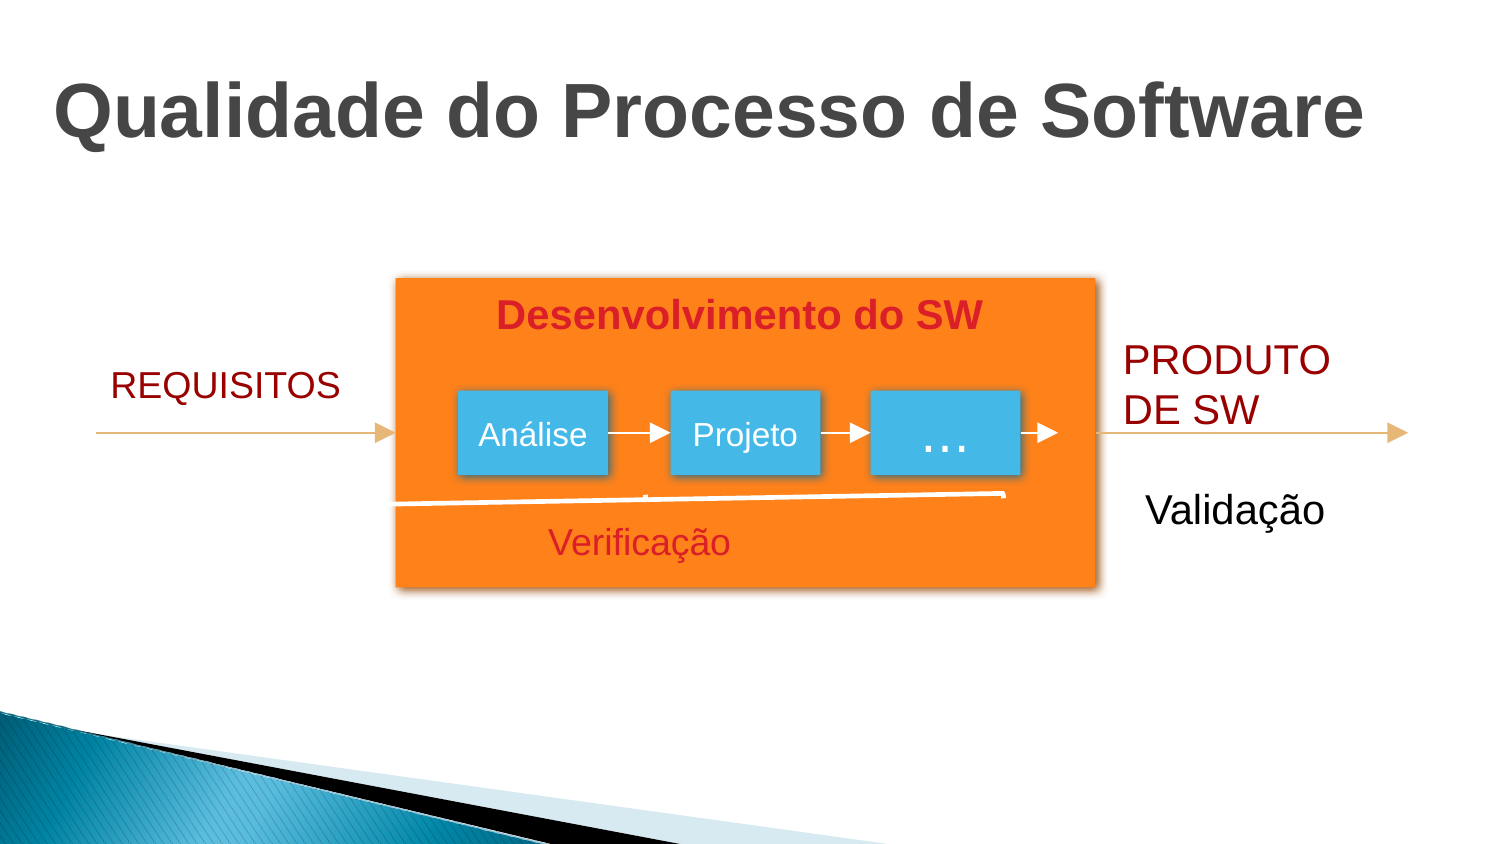

# Qualidade do Processo de Software
Desenvolvimento do SW

PRODUTO DE SW
REQUISITOS
Análise
Projeto
…

   Validação
Verificação